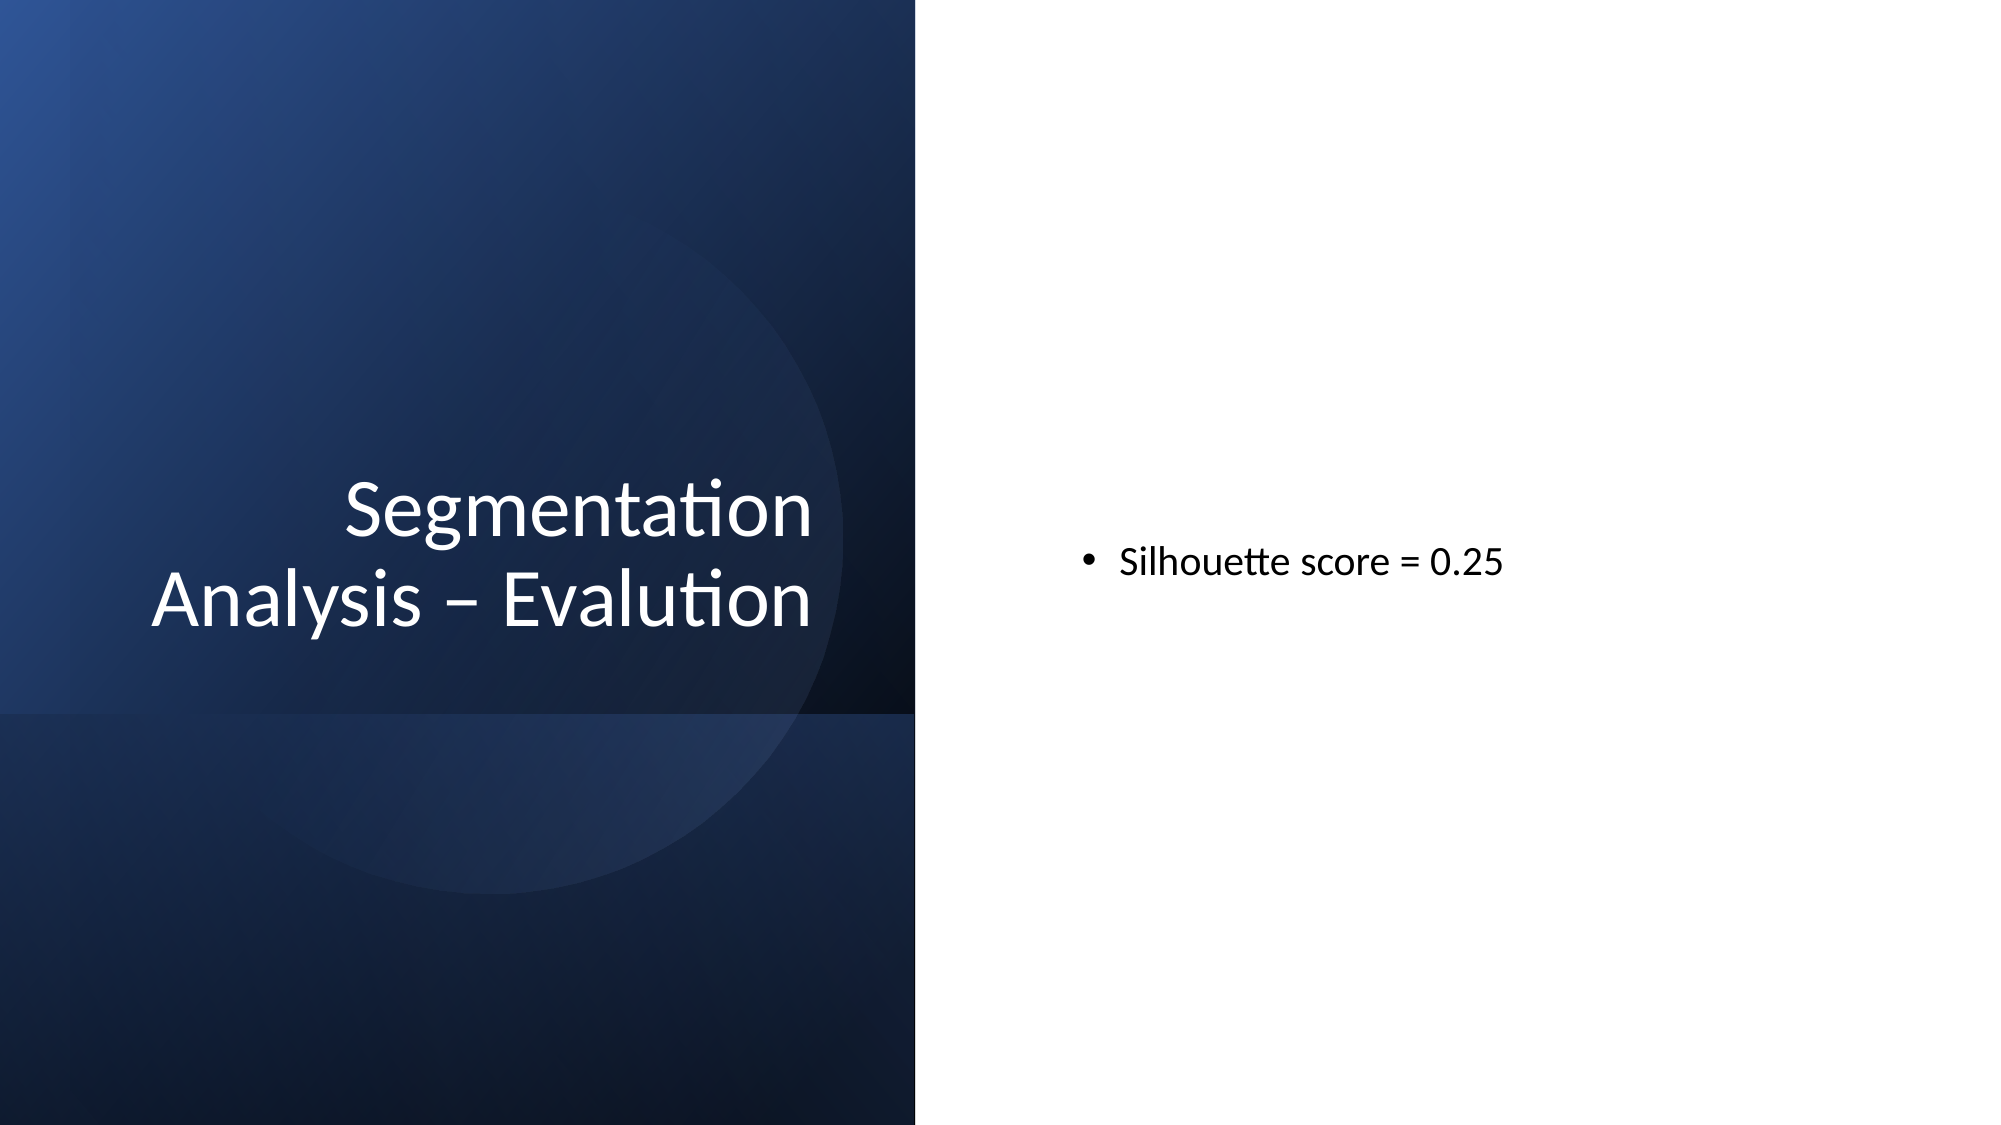

# Segmentation Analysis – Evalution

Silhouette score = 0.25